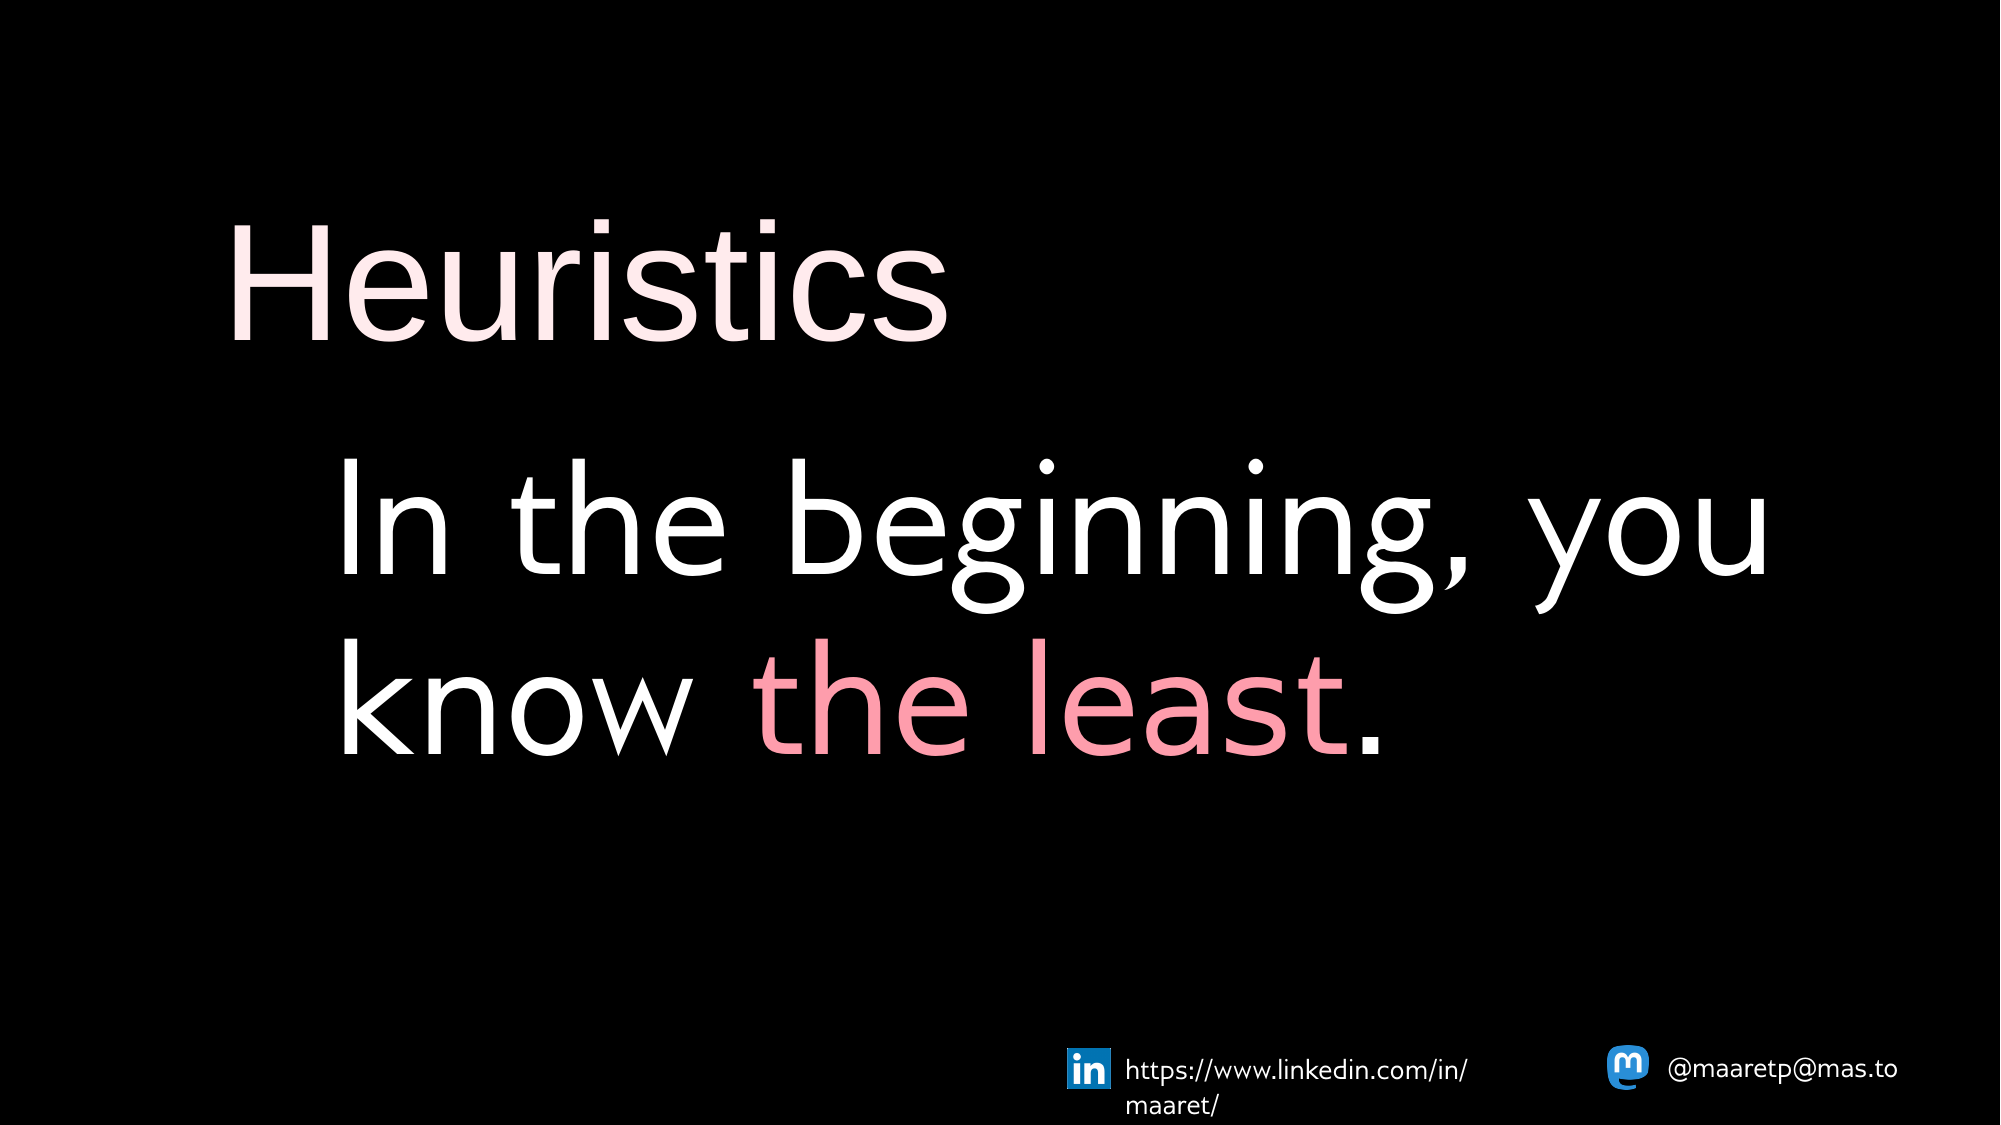

Heuristics
# In the beginning, you know the least.